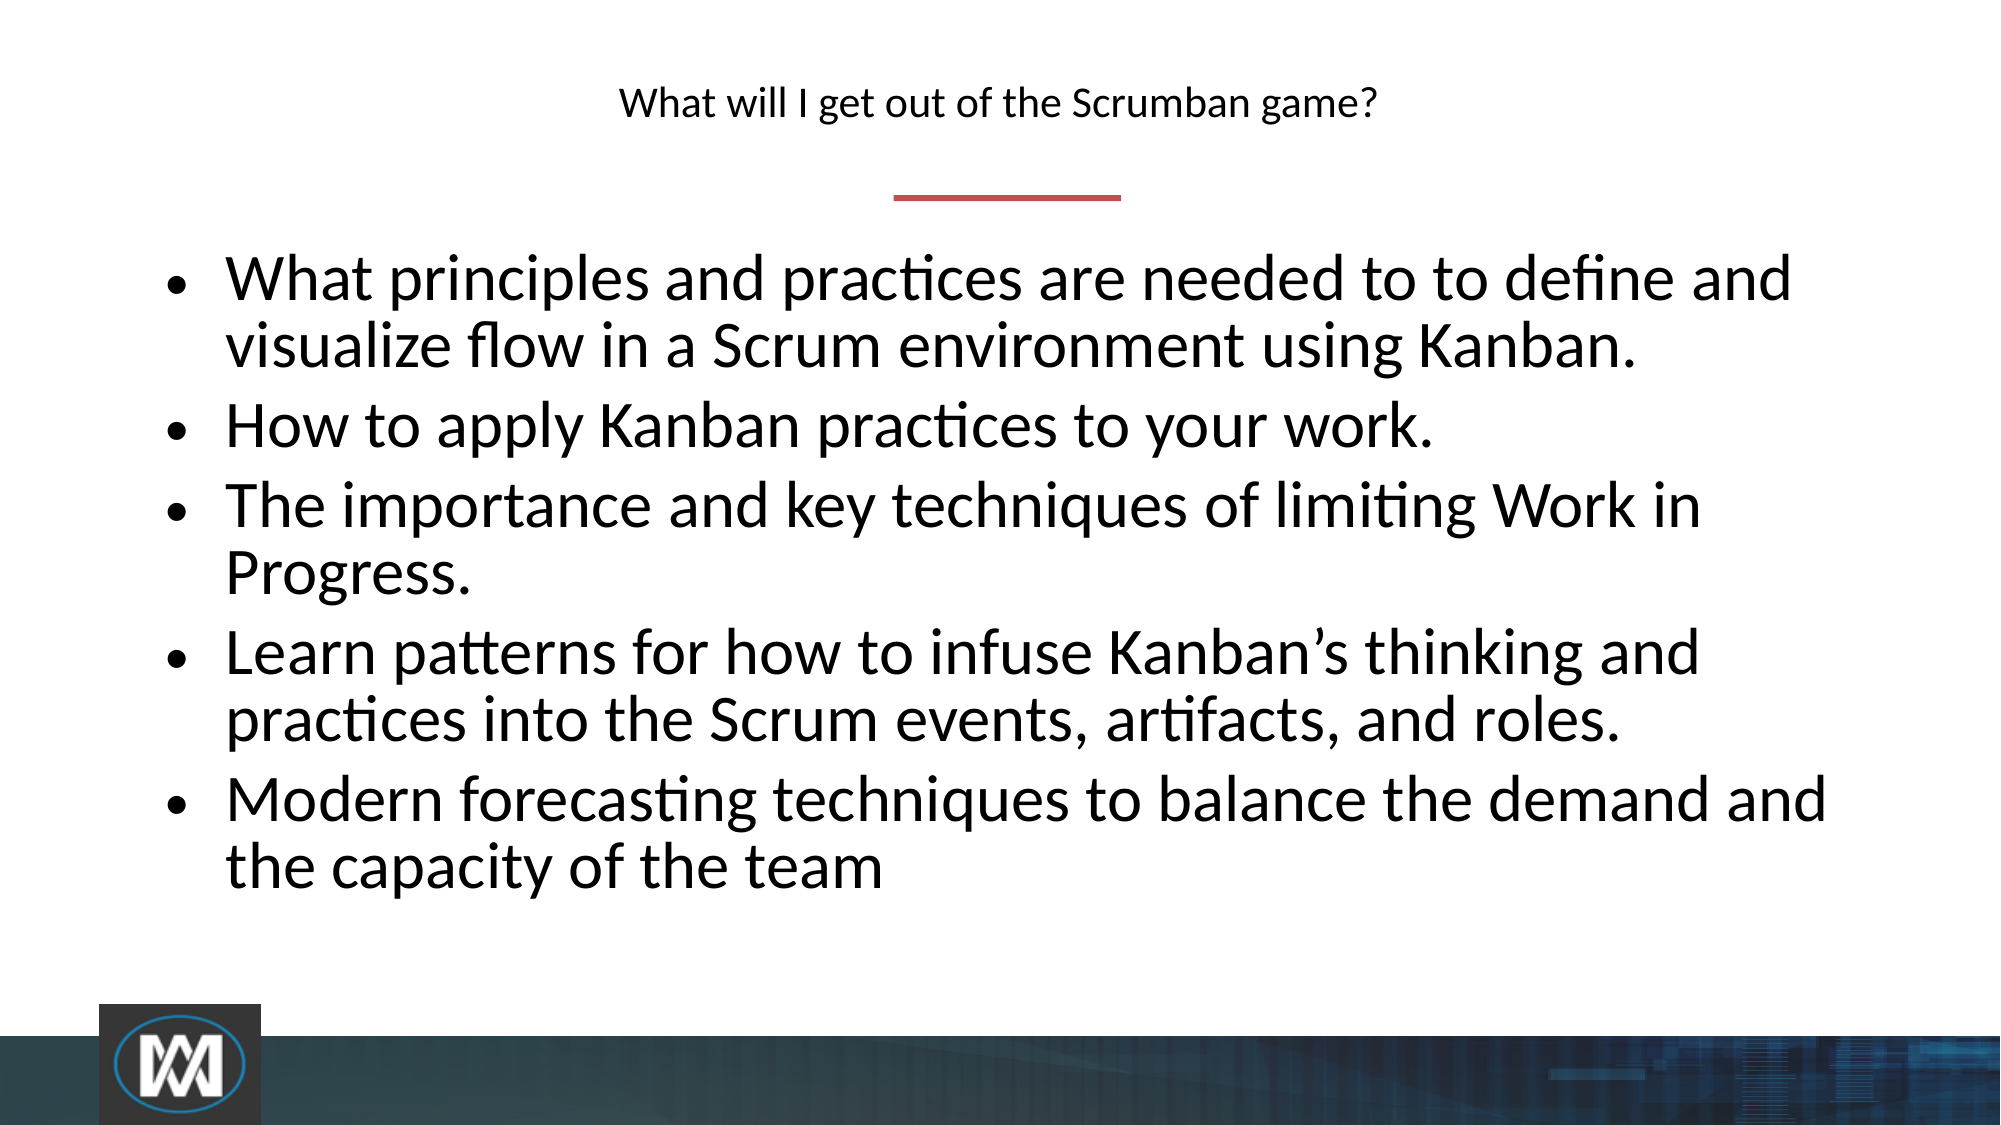

# What will I get out of the Scrumban game?
What principles and practices are needed to to define and visualize flow in a Scrum environment using Kanban.
How to apply Kanban practices to your work.
The importance and key techniques of limiting Work in Progress.
Learn patterns for how to infuse Kanban’s thinking and practices into the Scrum events, artifacts, and roles.
Modern forecasting techniques to balance the demand and the capacity of the team